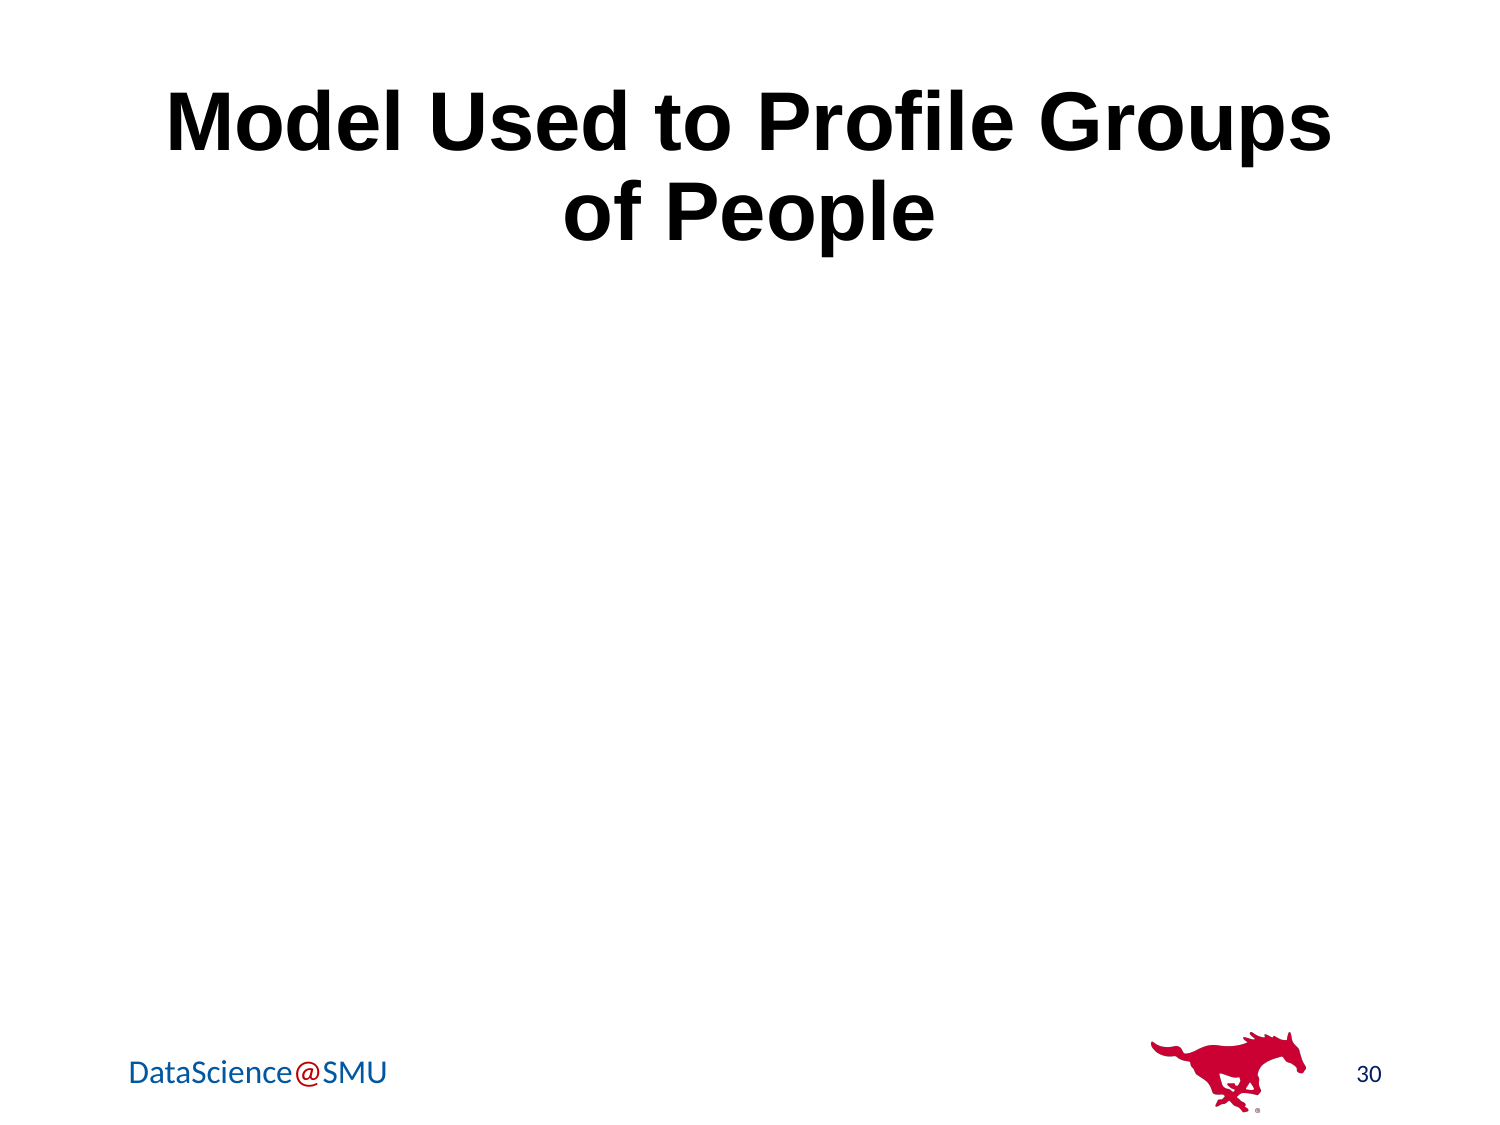

# Model Used to Profile Groups of People

30